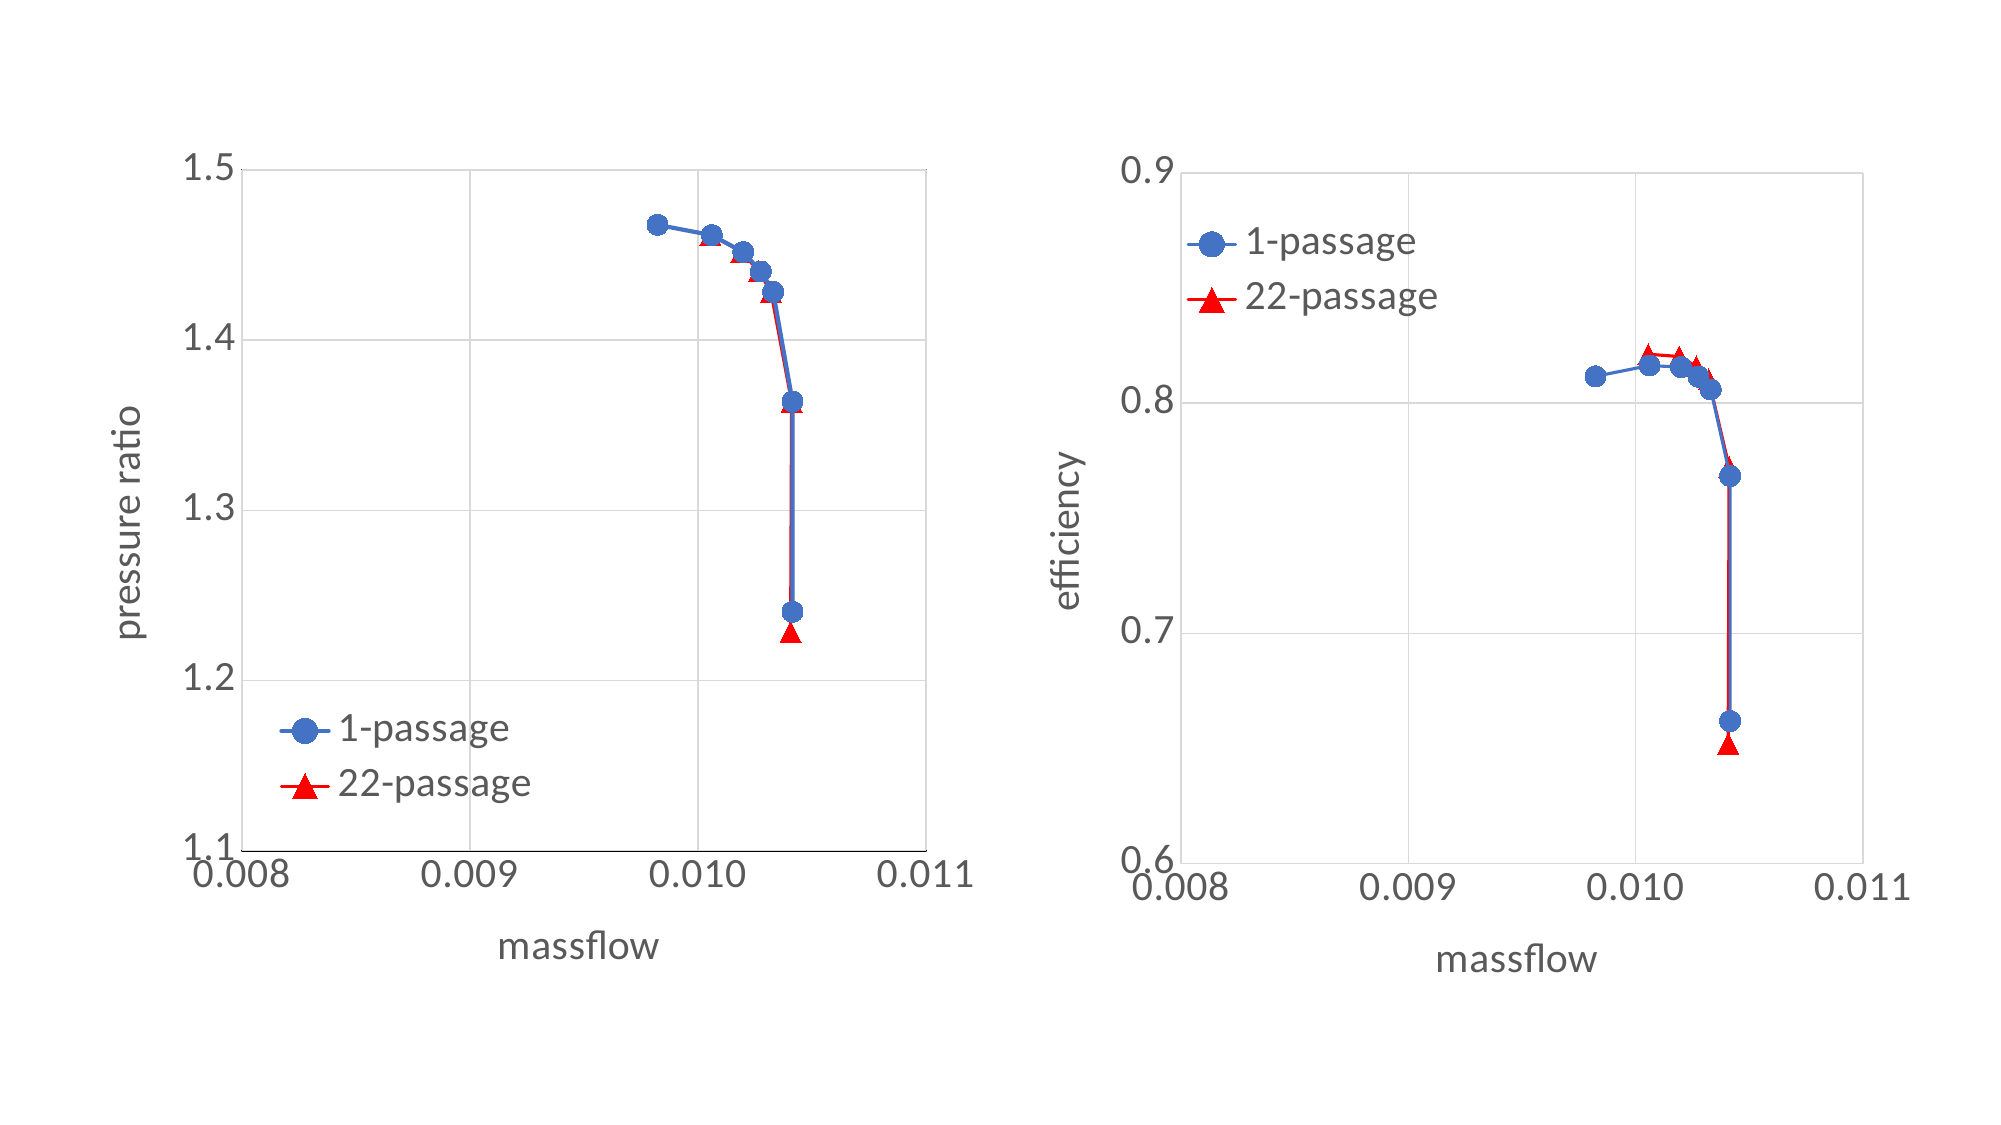

### Chart

| Category | 1-passage | 22-passage |
|---|---|---|

### Chart

| Category | 1-passage | 22-passage |
|---|---|---|